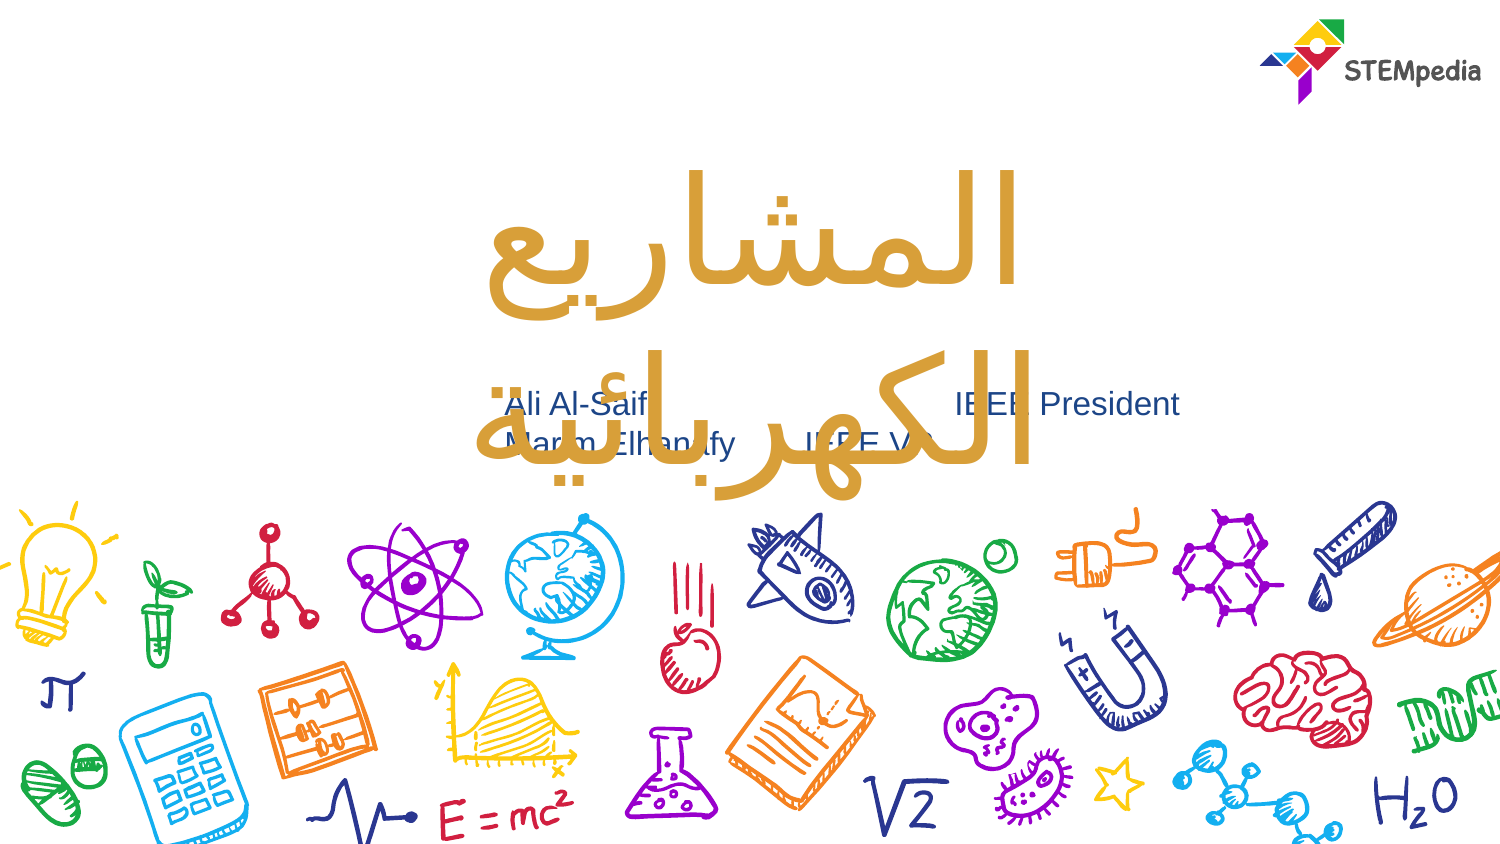

المشاريع الكهربائية
# Ali Al-Saifi		IEEE President Marim Elhanafy	IEEE VP